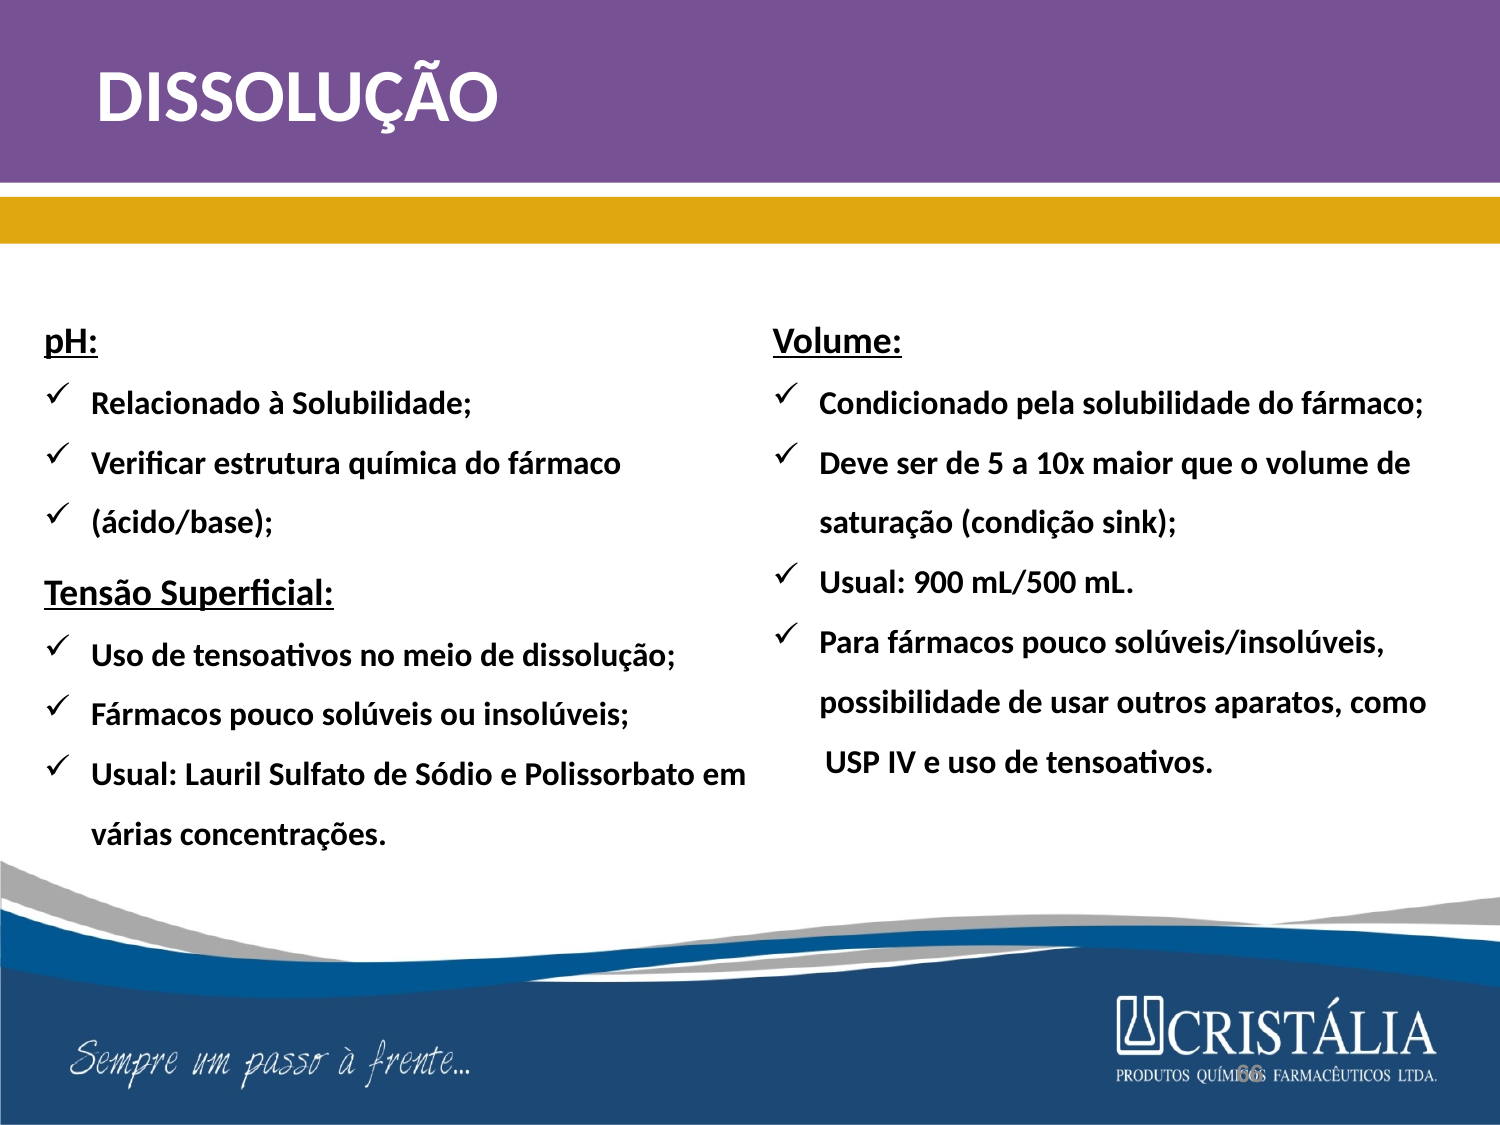

# DISSOLUÇÃO
Volume:
Condicionado pela solubilidade do fármaco;
Deve ser de 5 a 10x maior que o volume de saturação (condição sink);
Usual: 900 mL/500 mL.
Para fármacos pouco solúveis/insolúveis, possibilidade de usar outros aparatos, como
       USP IV e uso de tensoativos.
pH:
Relacionado à Solubilidade;
Verificar estrutura química do fármaco
(ácido/base);
Tensão Superficial:
Uso de tensoativos no meio de dissolução;
Fármacos pouco solúveis ou insolúveis;
Usual: Lauril Sulfato de Sódio e Polissorbato em várias concentrações.
66